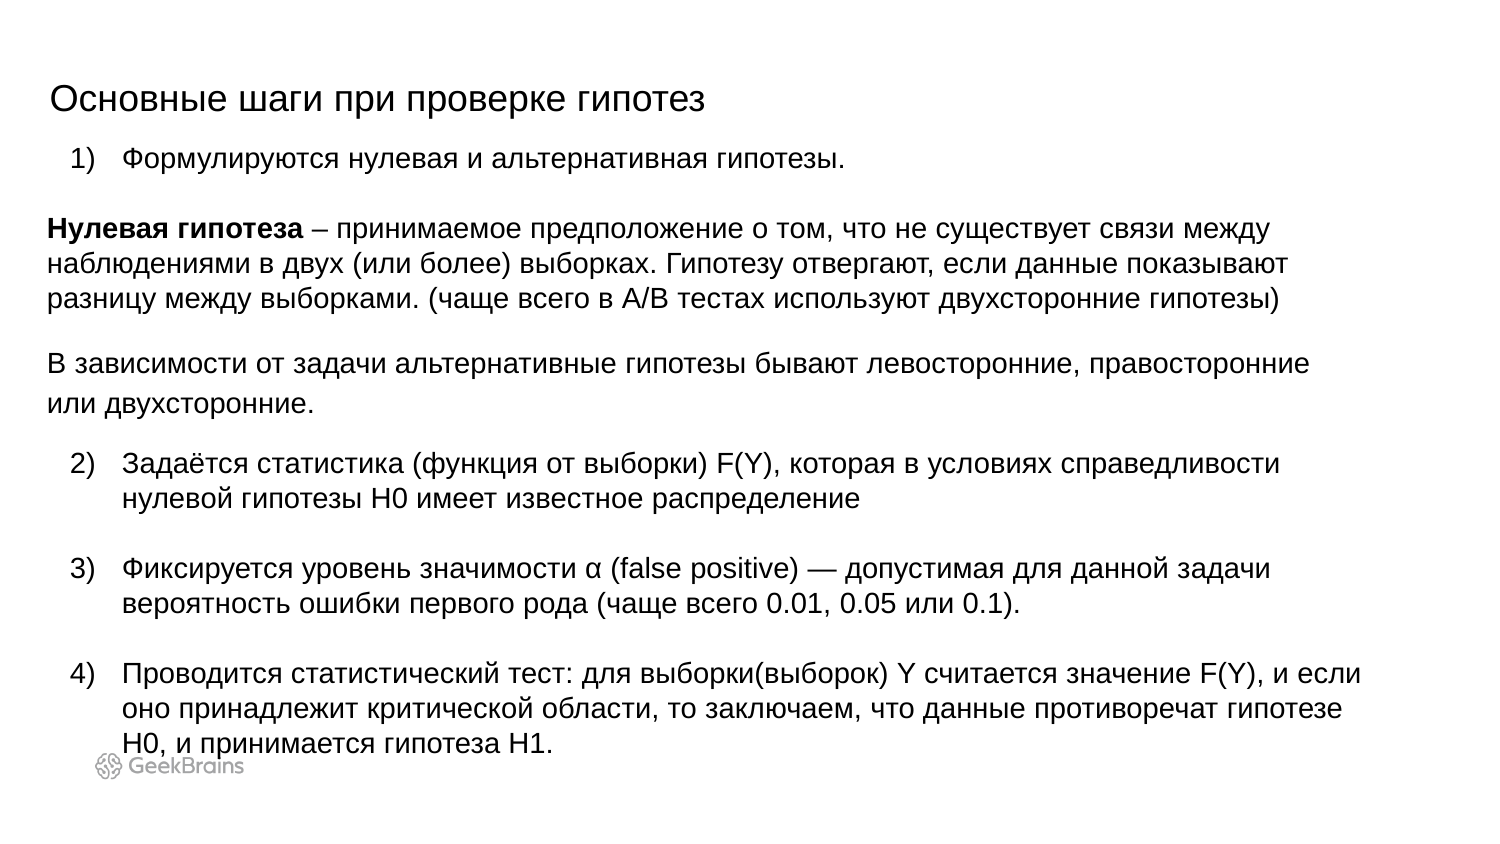

Основные шаги при проверке гипотез
Формулируются нулевая и альтернативная гипотезы.

Нулевая гипотеза – принимаемое предположение о том, что не существует связи между наблюдениями в двух (или более) выборках. Гипотезу отвергают, если данные показывают разницу между выборками. (чаще всего в A/B тестах используют двухсторонние гипотезы)
В зависимости от задачи альтернативные гипотезы бывают левосторонние, правосторонние или двухсторонние.
Задаётся статистика (функция от выборки) F(Y), которая в условиях справедливости нулевой гипотезы H0 имеет известное распределение

Фиксируется уровень значимости α (false positive) — допустимая для данной задачи вероятность ошибки первого рода (чаще всего 0.01, 0.05 или 0.1).

Проводится статистический тест: для выборки(выборок) Y считается значение F(Y), и если оно принадлежит критической области, то заключаем, что данные противоречат гипотезе H0, и принимается гипотеза H1.